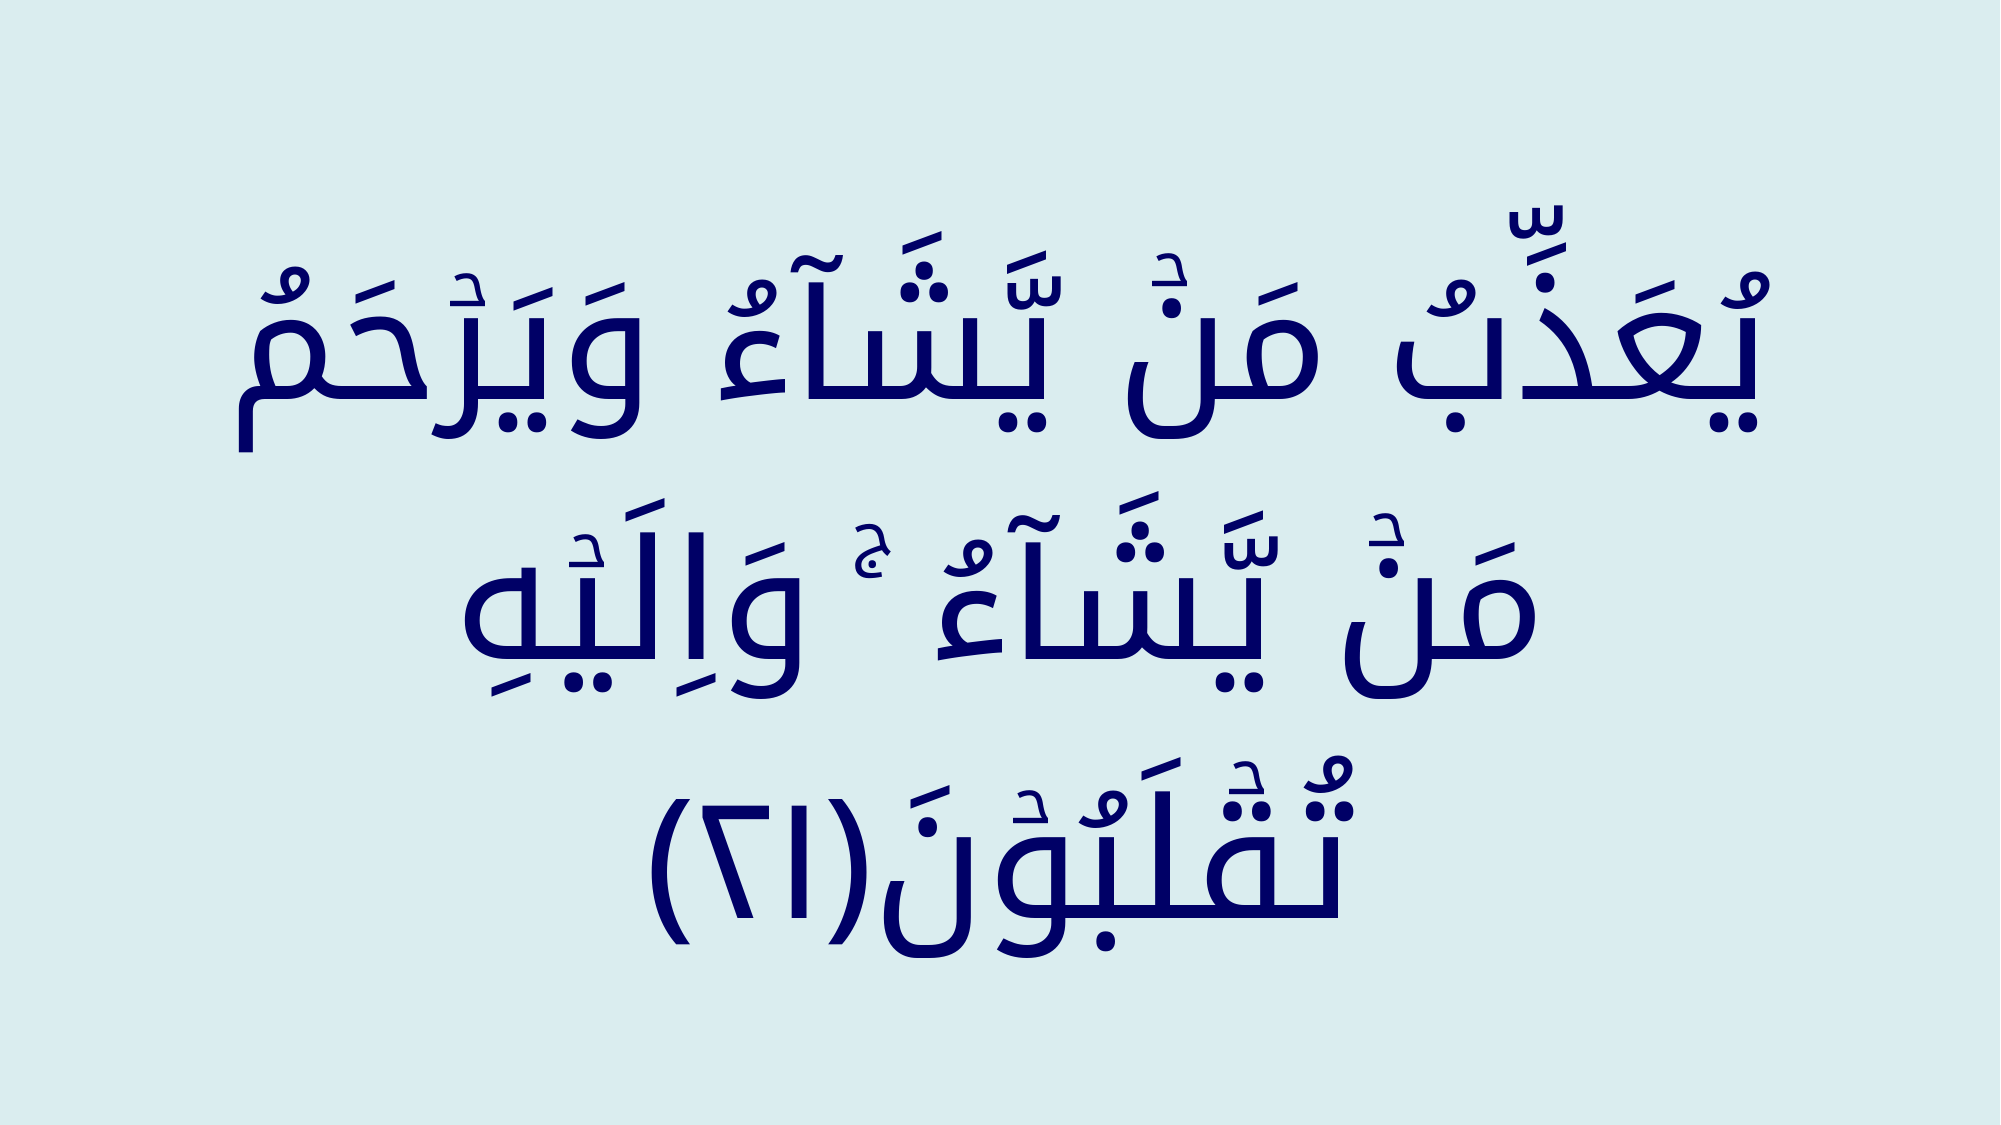

يُعَذِّبُ مَنۡ يَّشَآءُ وَيَرۡحَمُ مَنۡ يَّشَآءُ ‌ۚ وَاِلَيۡهِ تُقۡلَبُوۡنَ‏﴿﻿۲۱﻿﴾